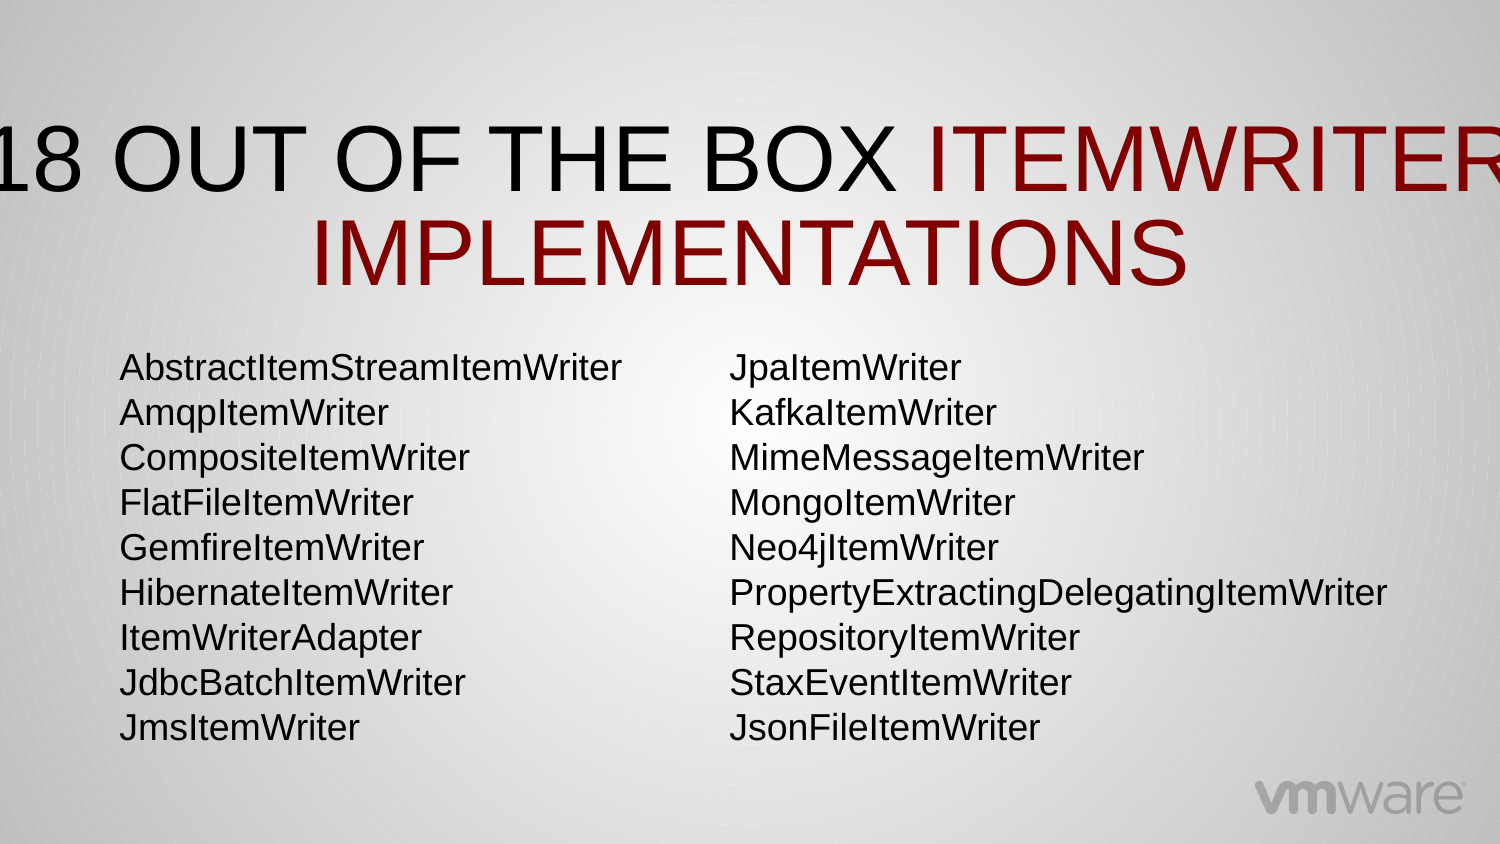

18 OUT OF THE BOX ITEMWRITER
IMPLEMENTATIONS
AbstractItemStreamItemWriter
AmqpItemWriter
CompositeItemWriter
FlatFileItemWriter
GemfireItemWriter
HibernateItemWriter
ItemWriterAdapter
JdbcBatchItemWriter
JmsItemWriter
JpaItemWriter
KafkaItemWriter
MimeMessageItemWriter
MongoItemWriter
Neo4jItemWriter
PropertyExtractingDelegatingItemWriter
RepositoryItemWriter
StaxEventItemWriter
JsonFileItemWriter